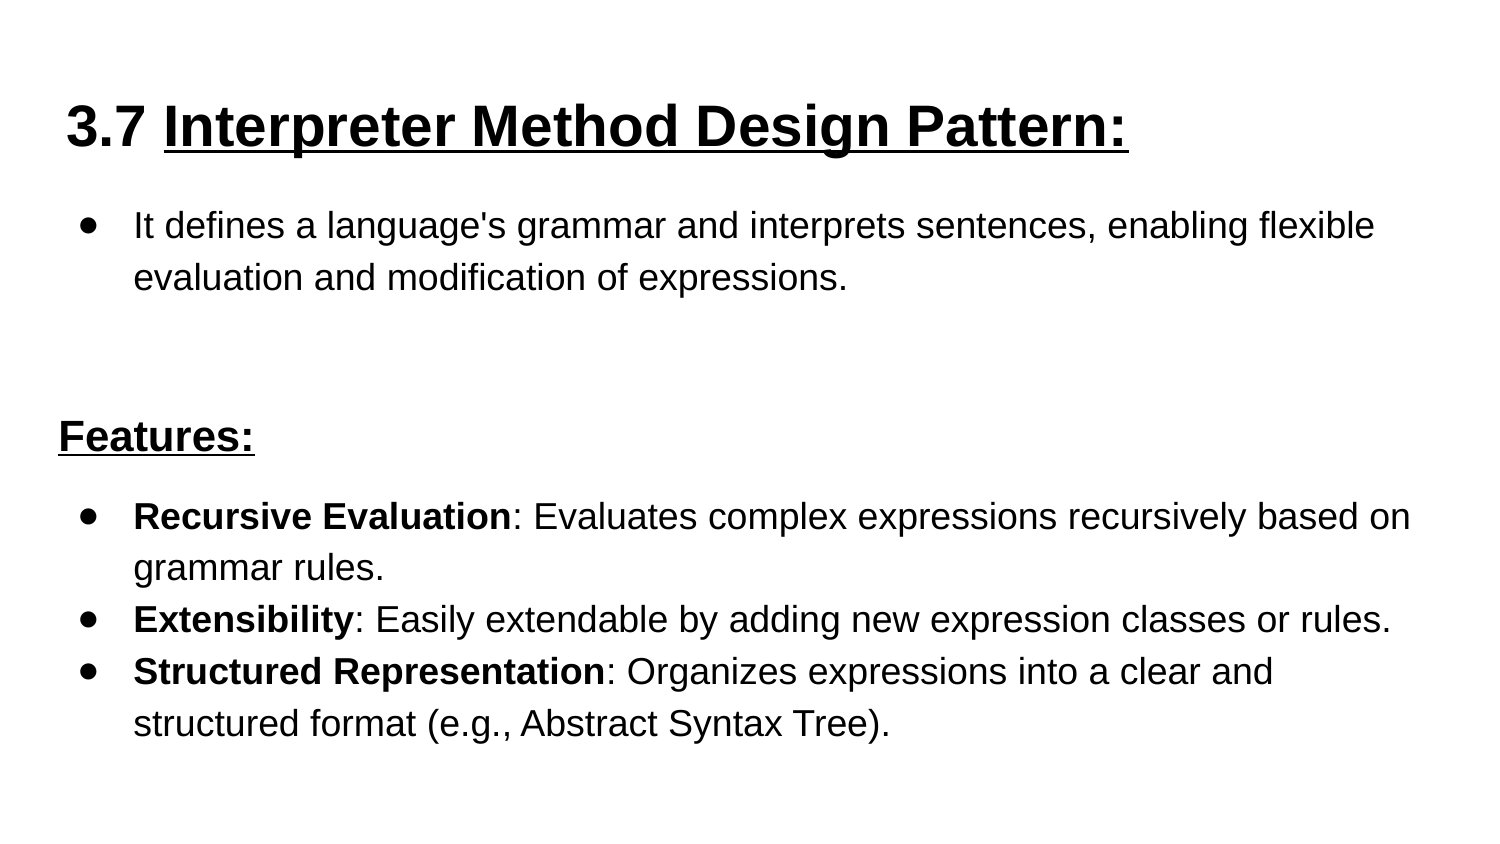

# 3.7 Interpreter Method Design Pattern:
It defines a language's grammar and interprets sentences, enabling flexible evaluation and modification of expressions.

Features:
Recursive Evaluation: Evaluates complex expressions recursively based on grammar rules.
Extensibility: Easily extendable by adding new expression classes or rules.
Structured Representation: Organizes expressions into a clear and structured format (e.g., Abstract Syntax Tree).